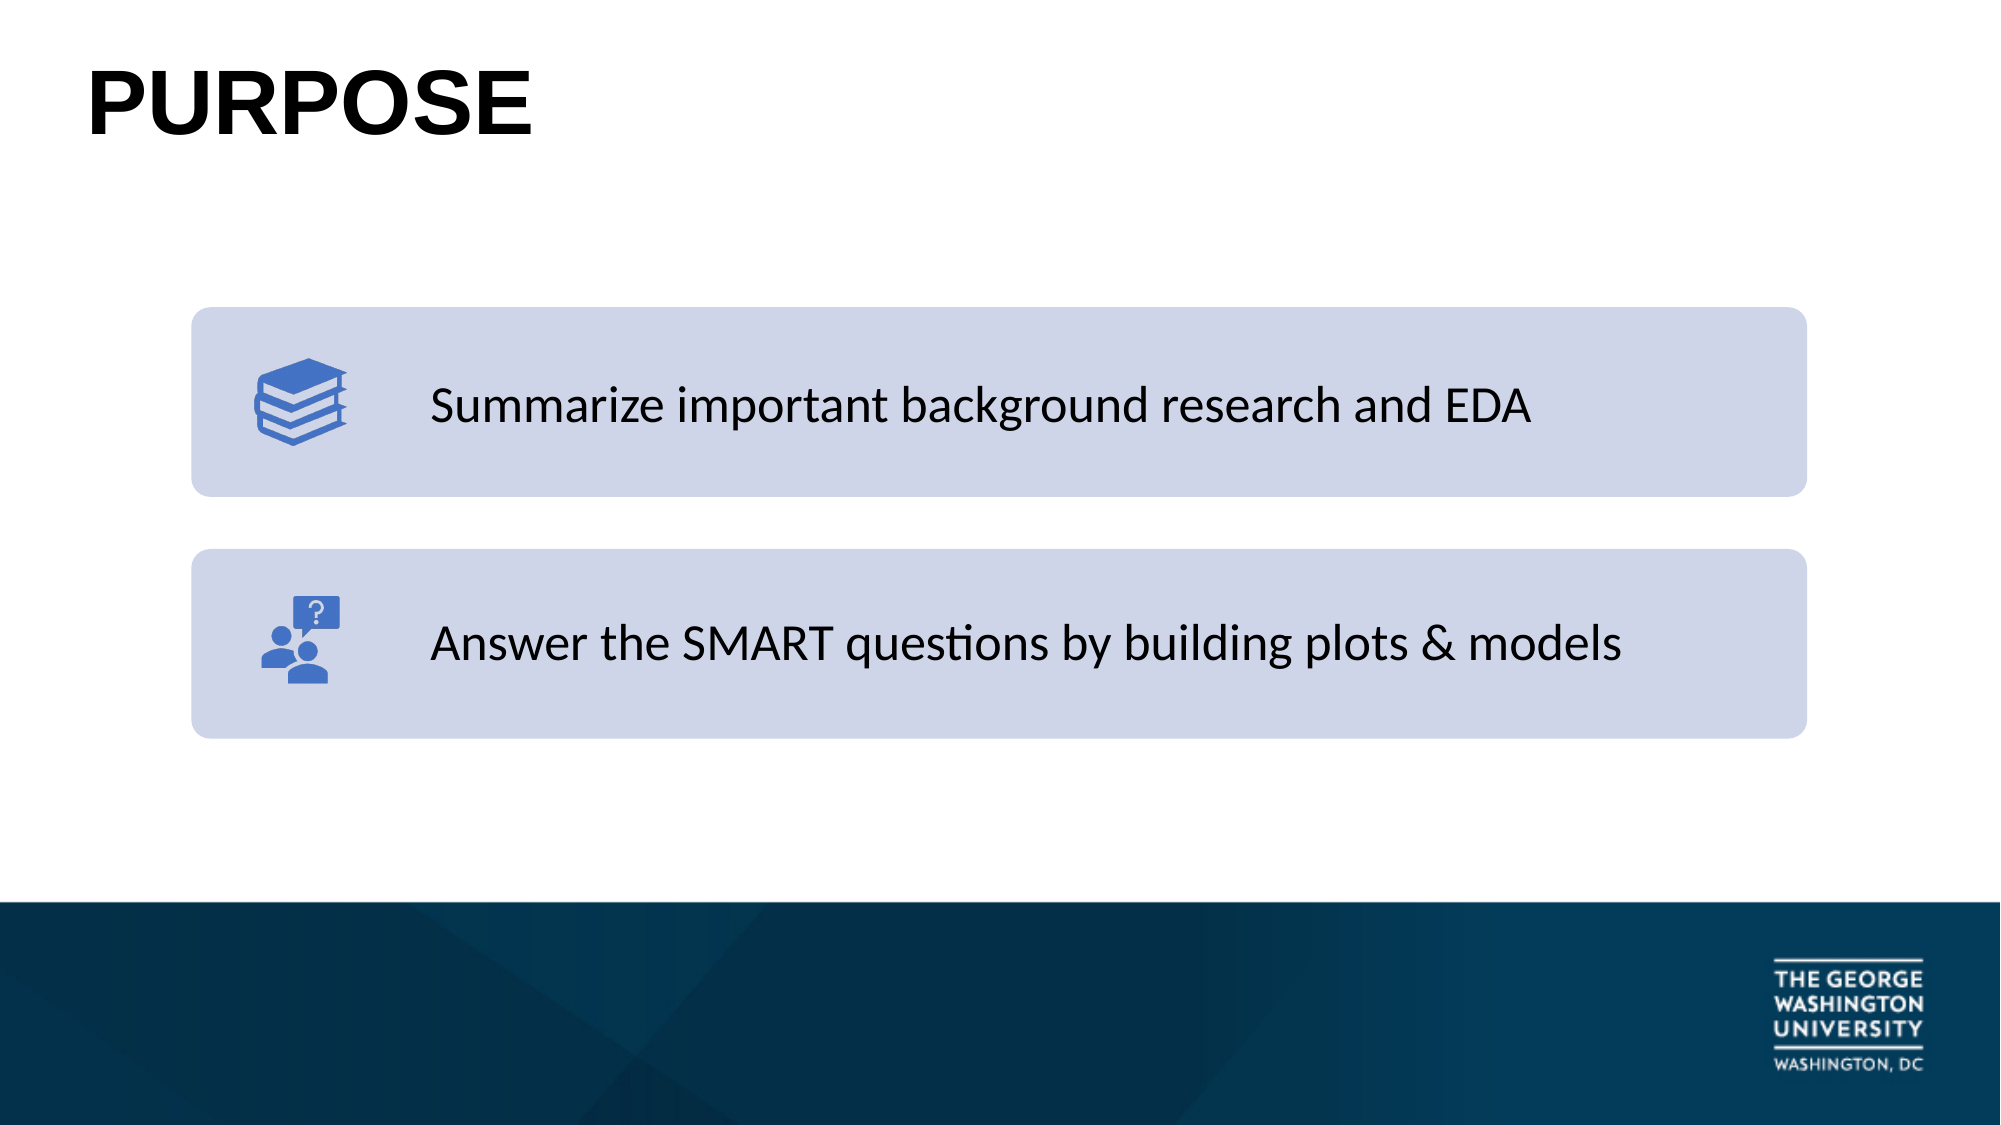

PURPOSE
Summarize important background research and EDA
Answer the SMART questions by building plots & models